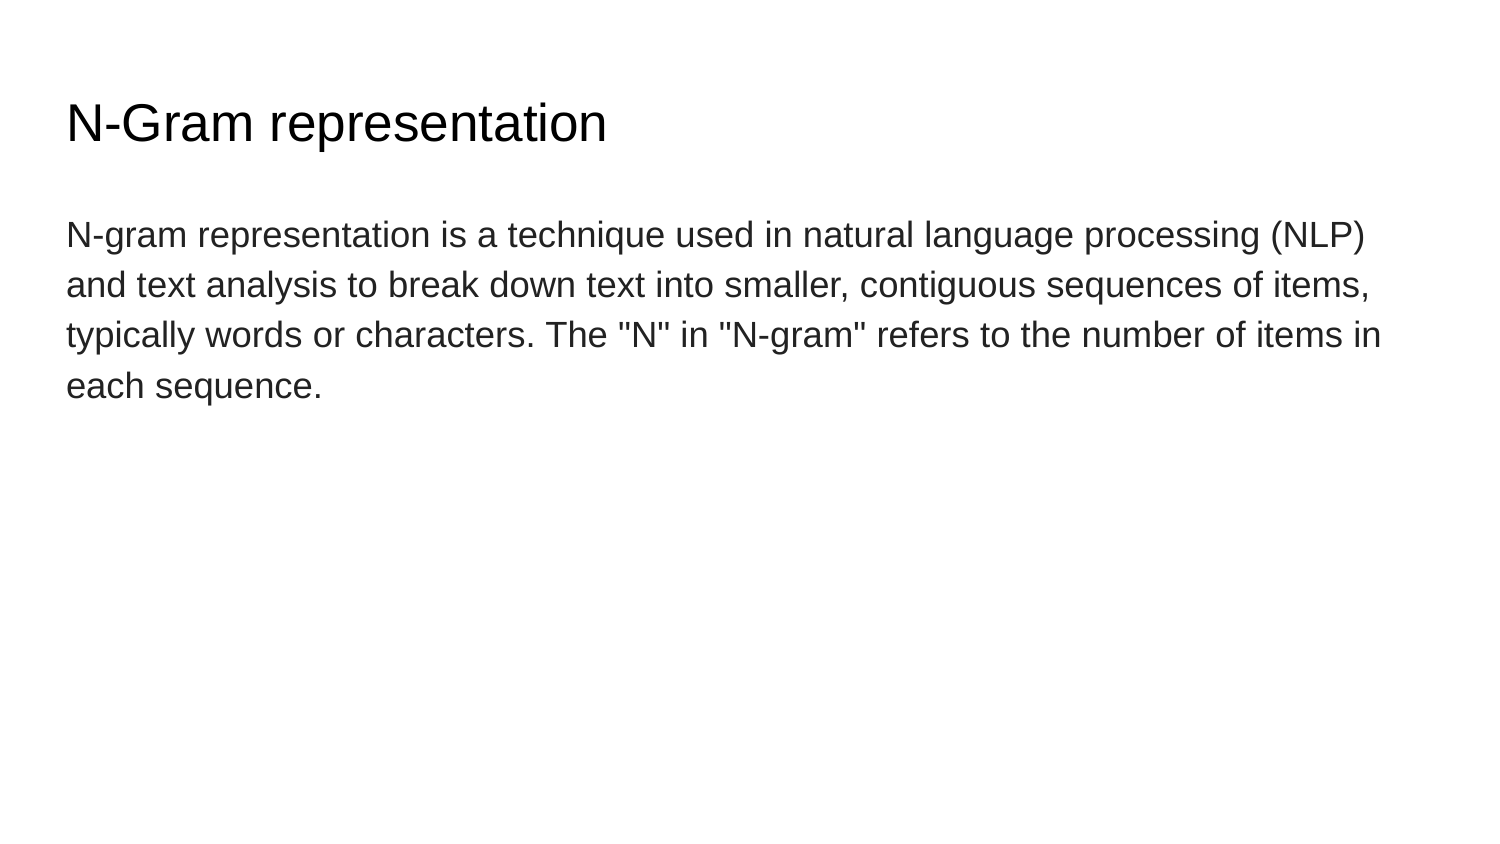

# N-Gram representation
N-gram representation is a technique used in natural language processing (NLP) and text analysis to break down text into smaller, contiguous sequences of items, typically words or characters. The "N" in "N-gram" refers to the number of items in each sequence.